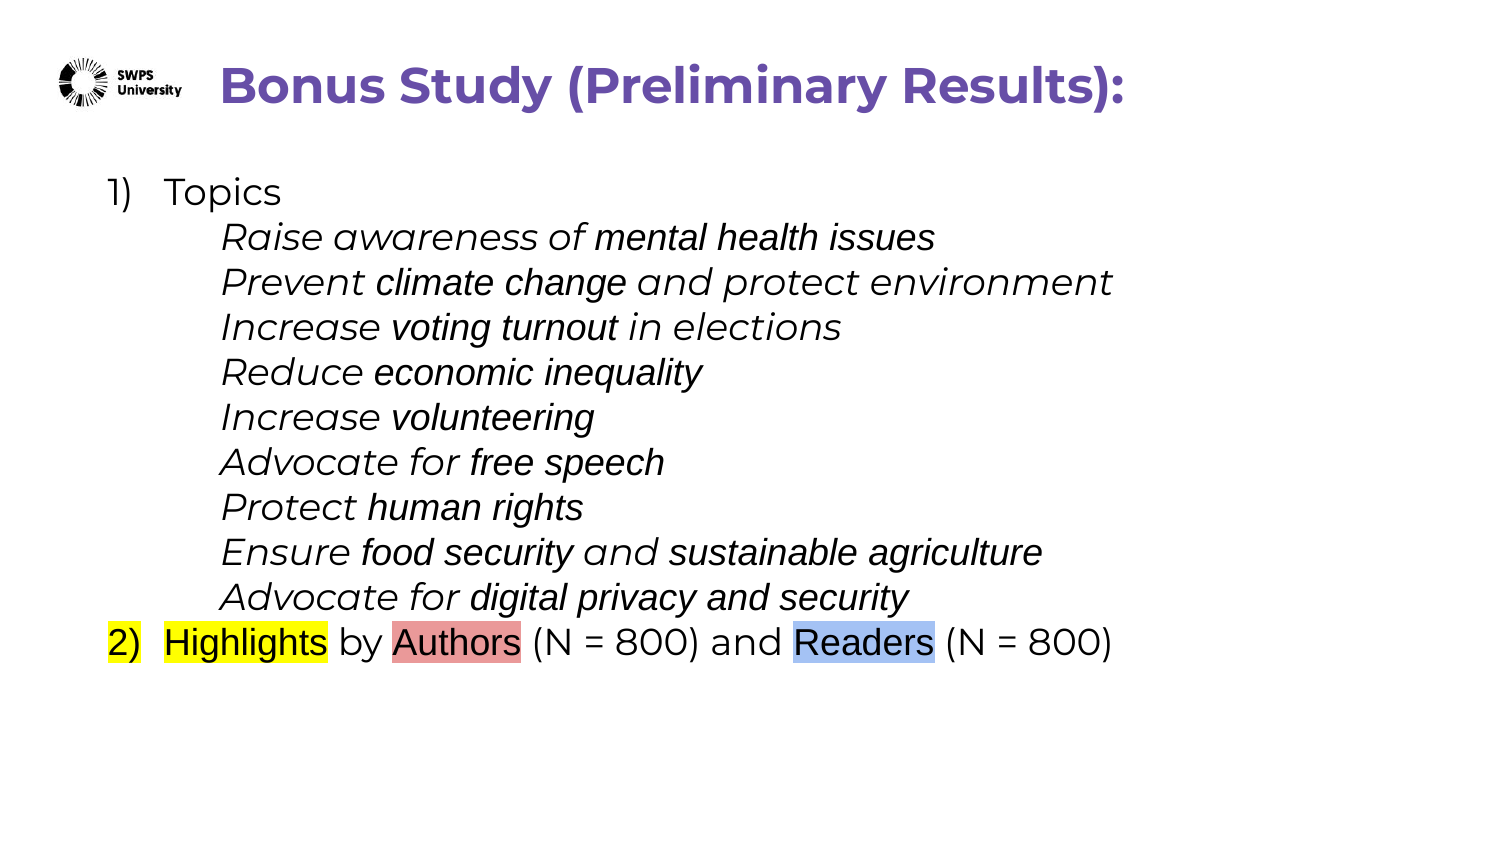

# Bonus Study (Preliminary Results):
Topics
Raise awareness of mental health issues
Prevent climate change and protect environment
Increase voting turnout in elections
Reduce economic inequality
Increase volunteering
Advocate for free speech
Protect human rights
Ensure food security and sustainable agriculture
Advocate for digital privacy and security
Highlights by Authors (N = 800) and Readers (N = 800)